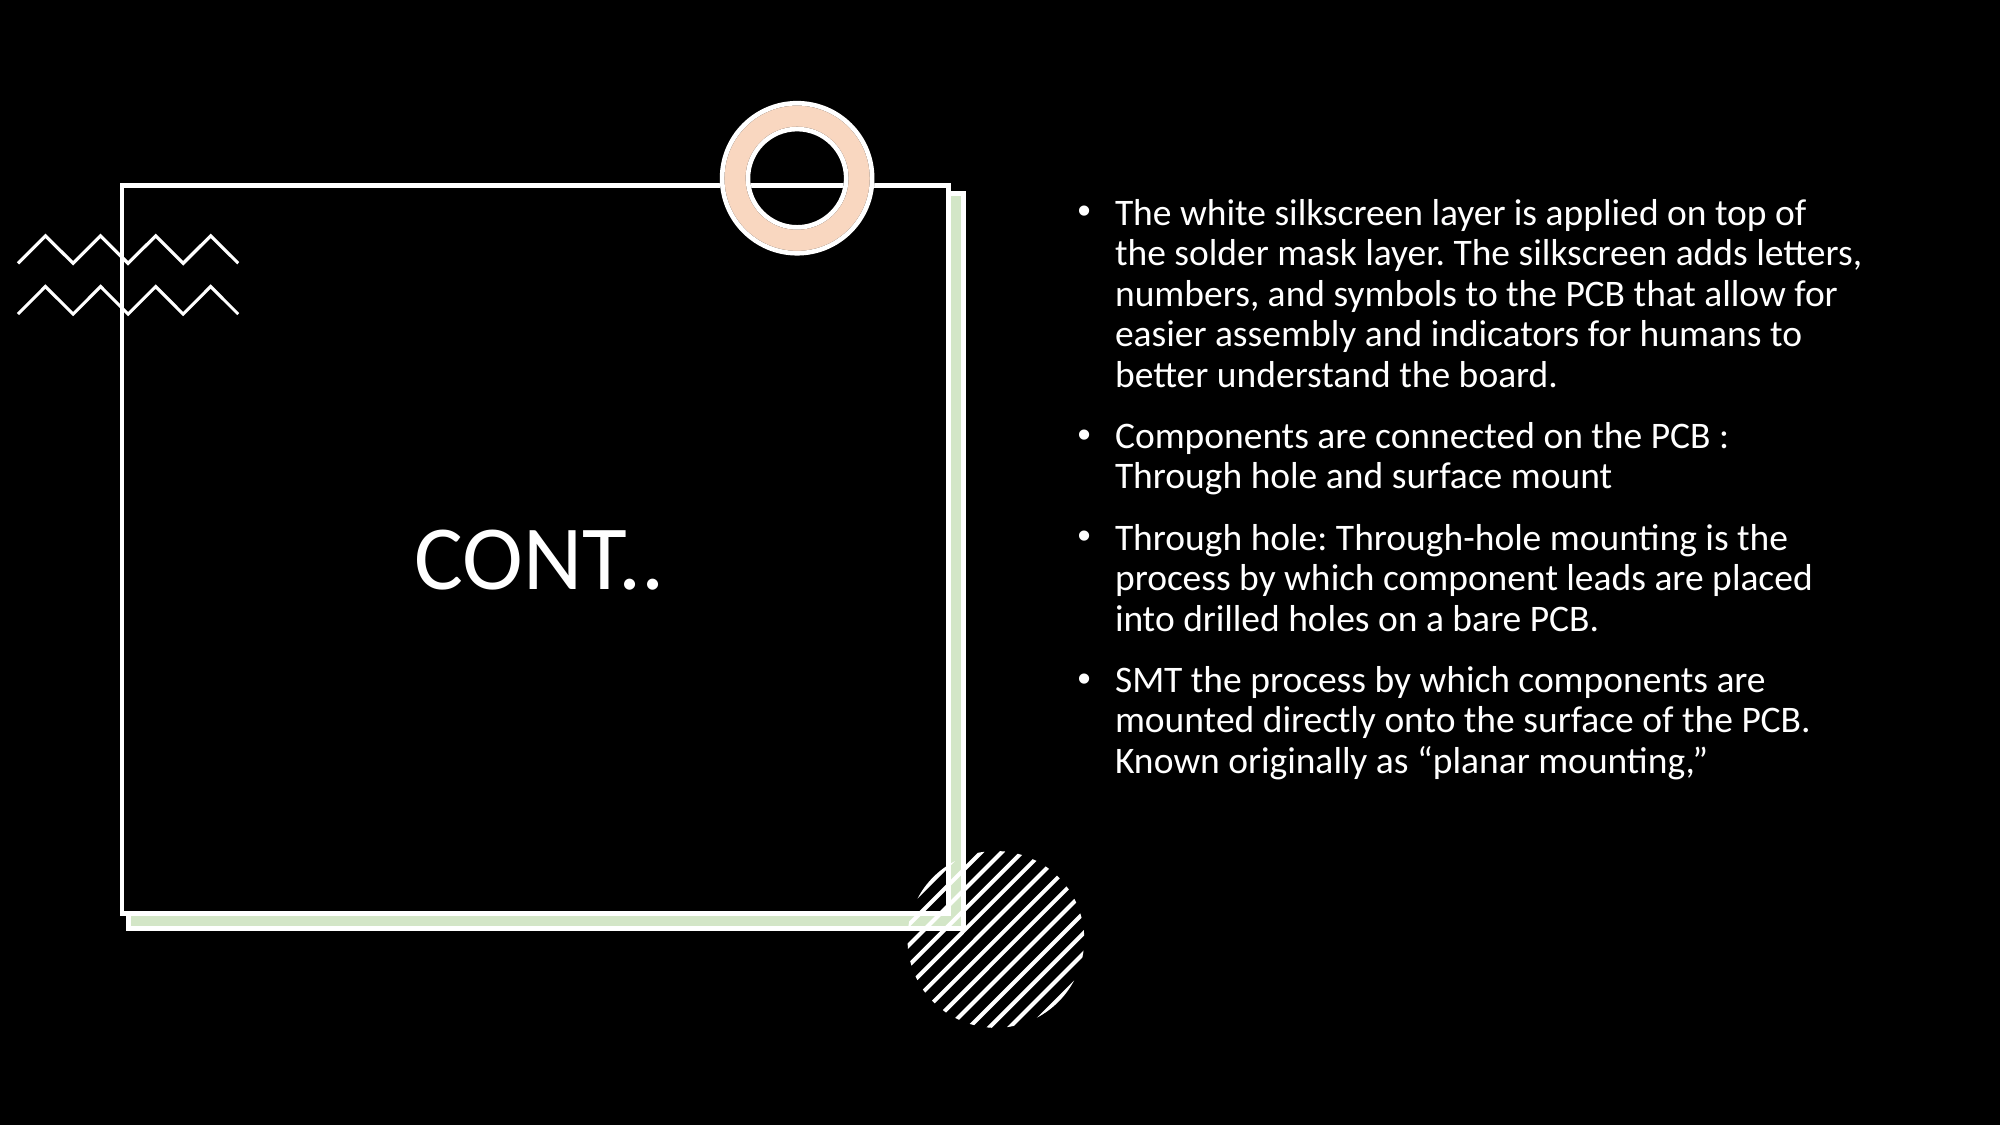

The white silkscreen layer is applied on top of the solder mask layer. The silkscreen adds letters, numbers, and symbols to the PCB that allow for easier assembly and indicators for humans to better understand the board.
Components are connected on the PCB : Through hole and surface mount
Through hole: Through-hole mounting is the process by which component leads are placed into drilled holes on a bare PCB.
SMT the process by which components are mounted directly onto the surface of the PCB. Known originally as “planar mounting,”

# CONT..